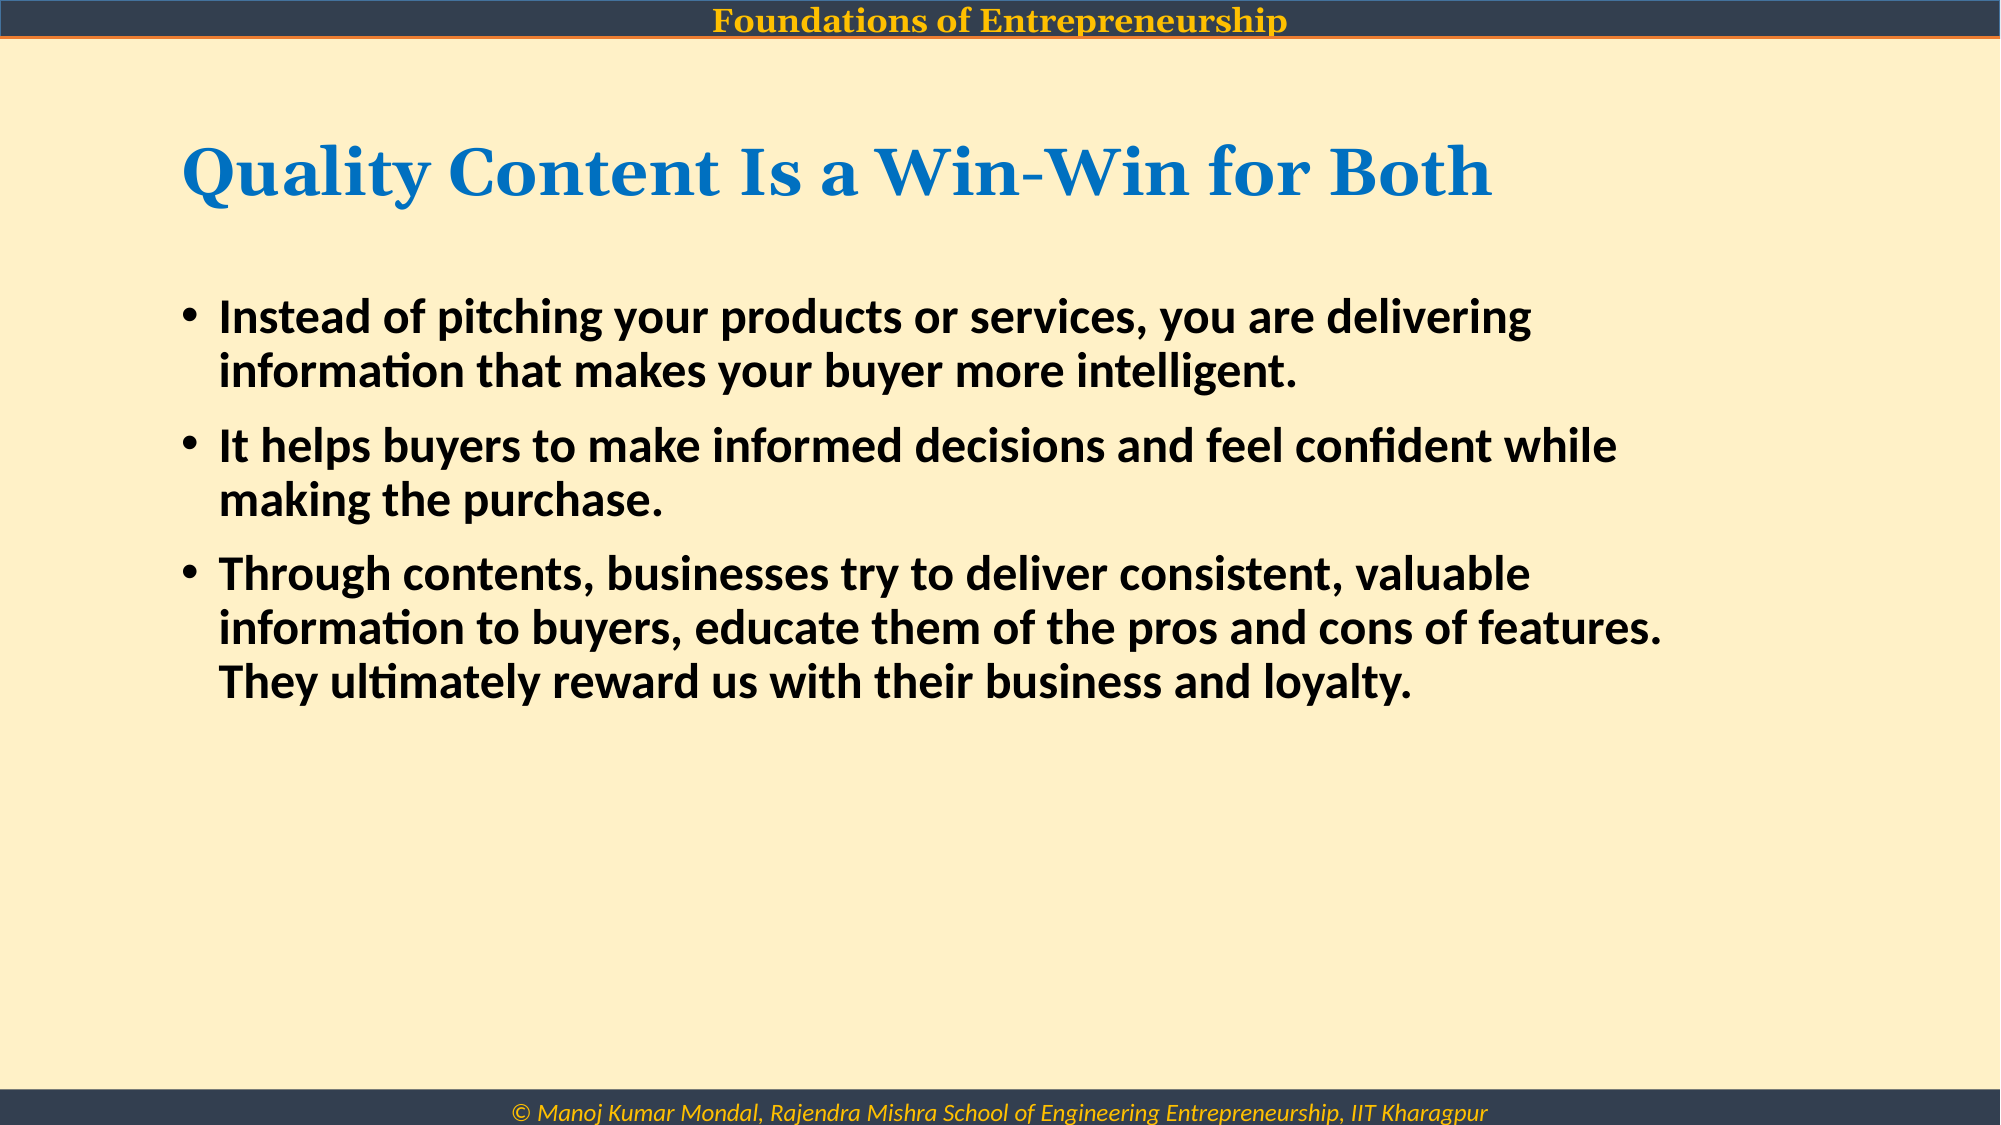

# Quality Content Is a Win-Win for Both
Instead of pitching your products or services, you are delivering information that makes your buyer more intelligent.
It helps buyers to make informed decisions and feel confident while making the purchase.
Through contents, businesses try to deliver consistent, valuable information to buyers, educate them of the pros and cons of features. They ultimately reward us with their business and loyalty.